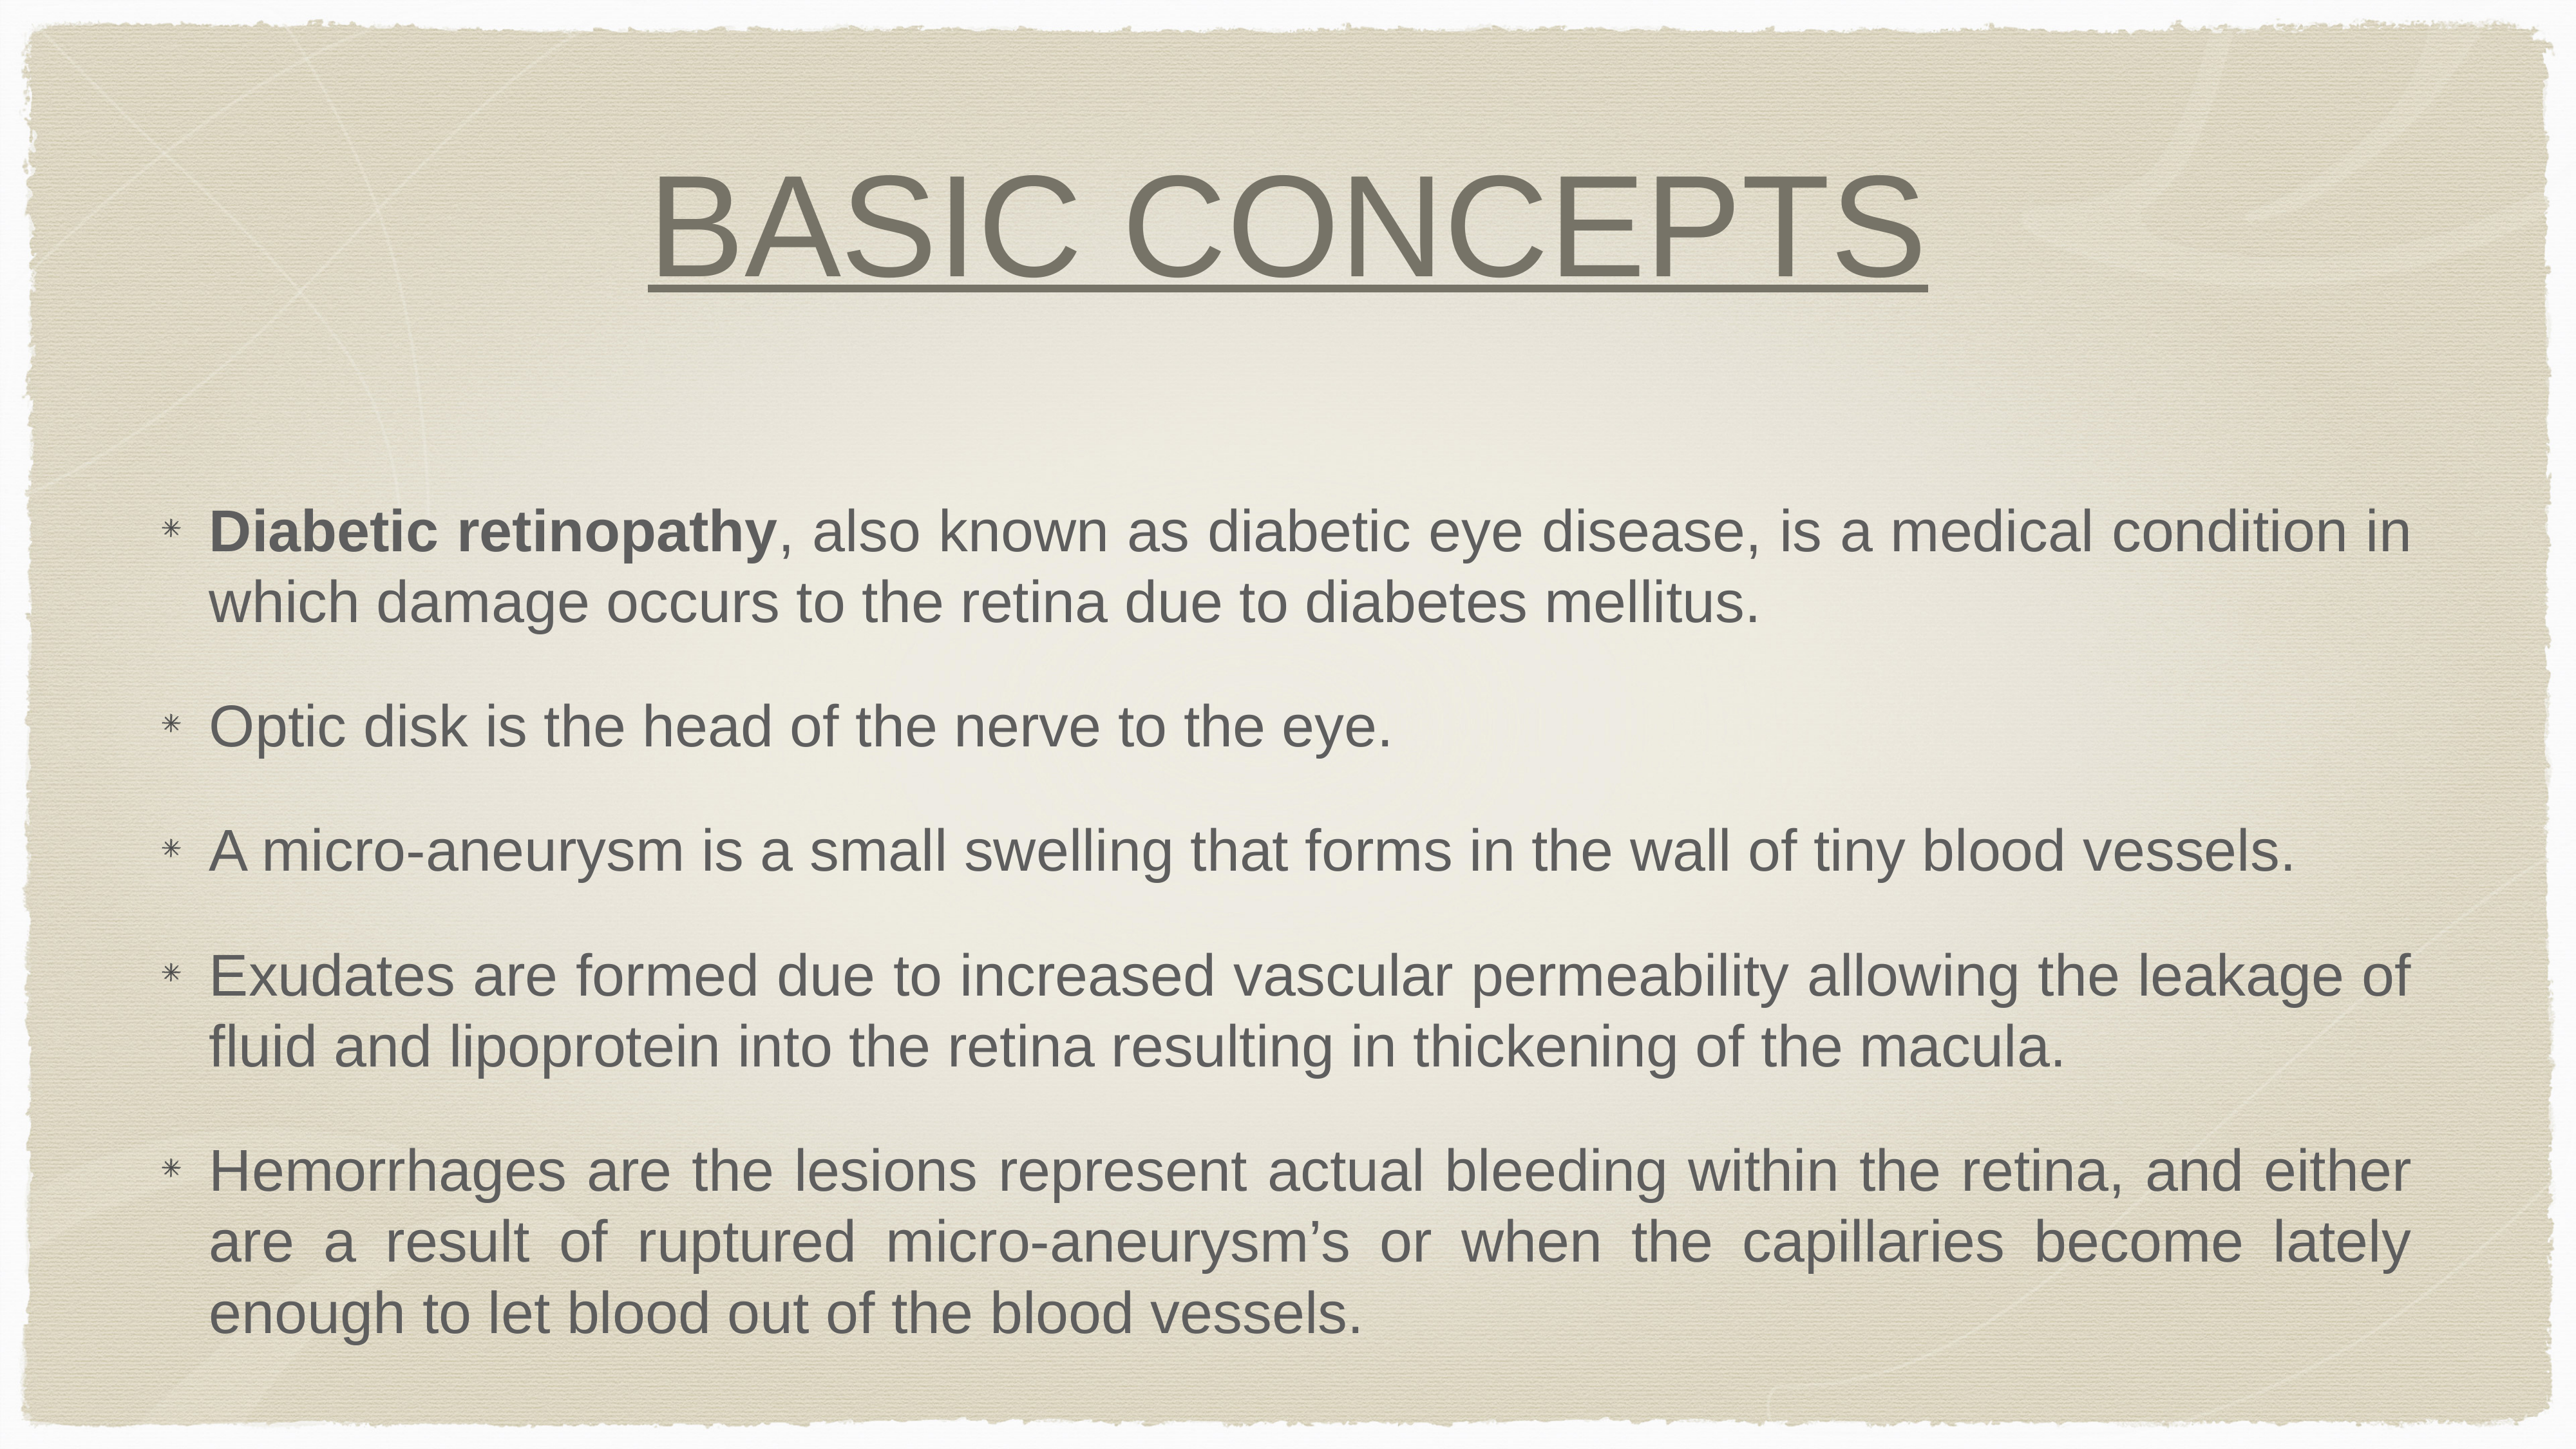

# BASIC CONCEPTS

Diabetic retinopathy, also known as diabetic eye disease, is a medical condition in which damage occurs to the retina due to diabetes mellitus.
Optic disk is the head of the nerve to the eye.
A micro-aneurysm is a small swelling that forms in the wall of tiny blood vessels.
Exudates are formed due to increased vascular permeability allowing the leakage of fluid and lipoprotein into the retina resulting in thickening of the macula.
Hemorrhages are the lesions represent actual bleeding within the retina, and either are a result of ruptured micro-aneurysm’s or when the capillaries become lately enough to let blood out of the blood vessels.